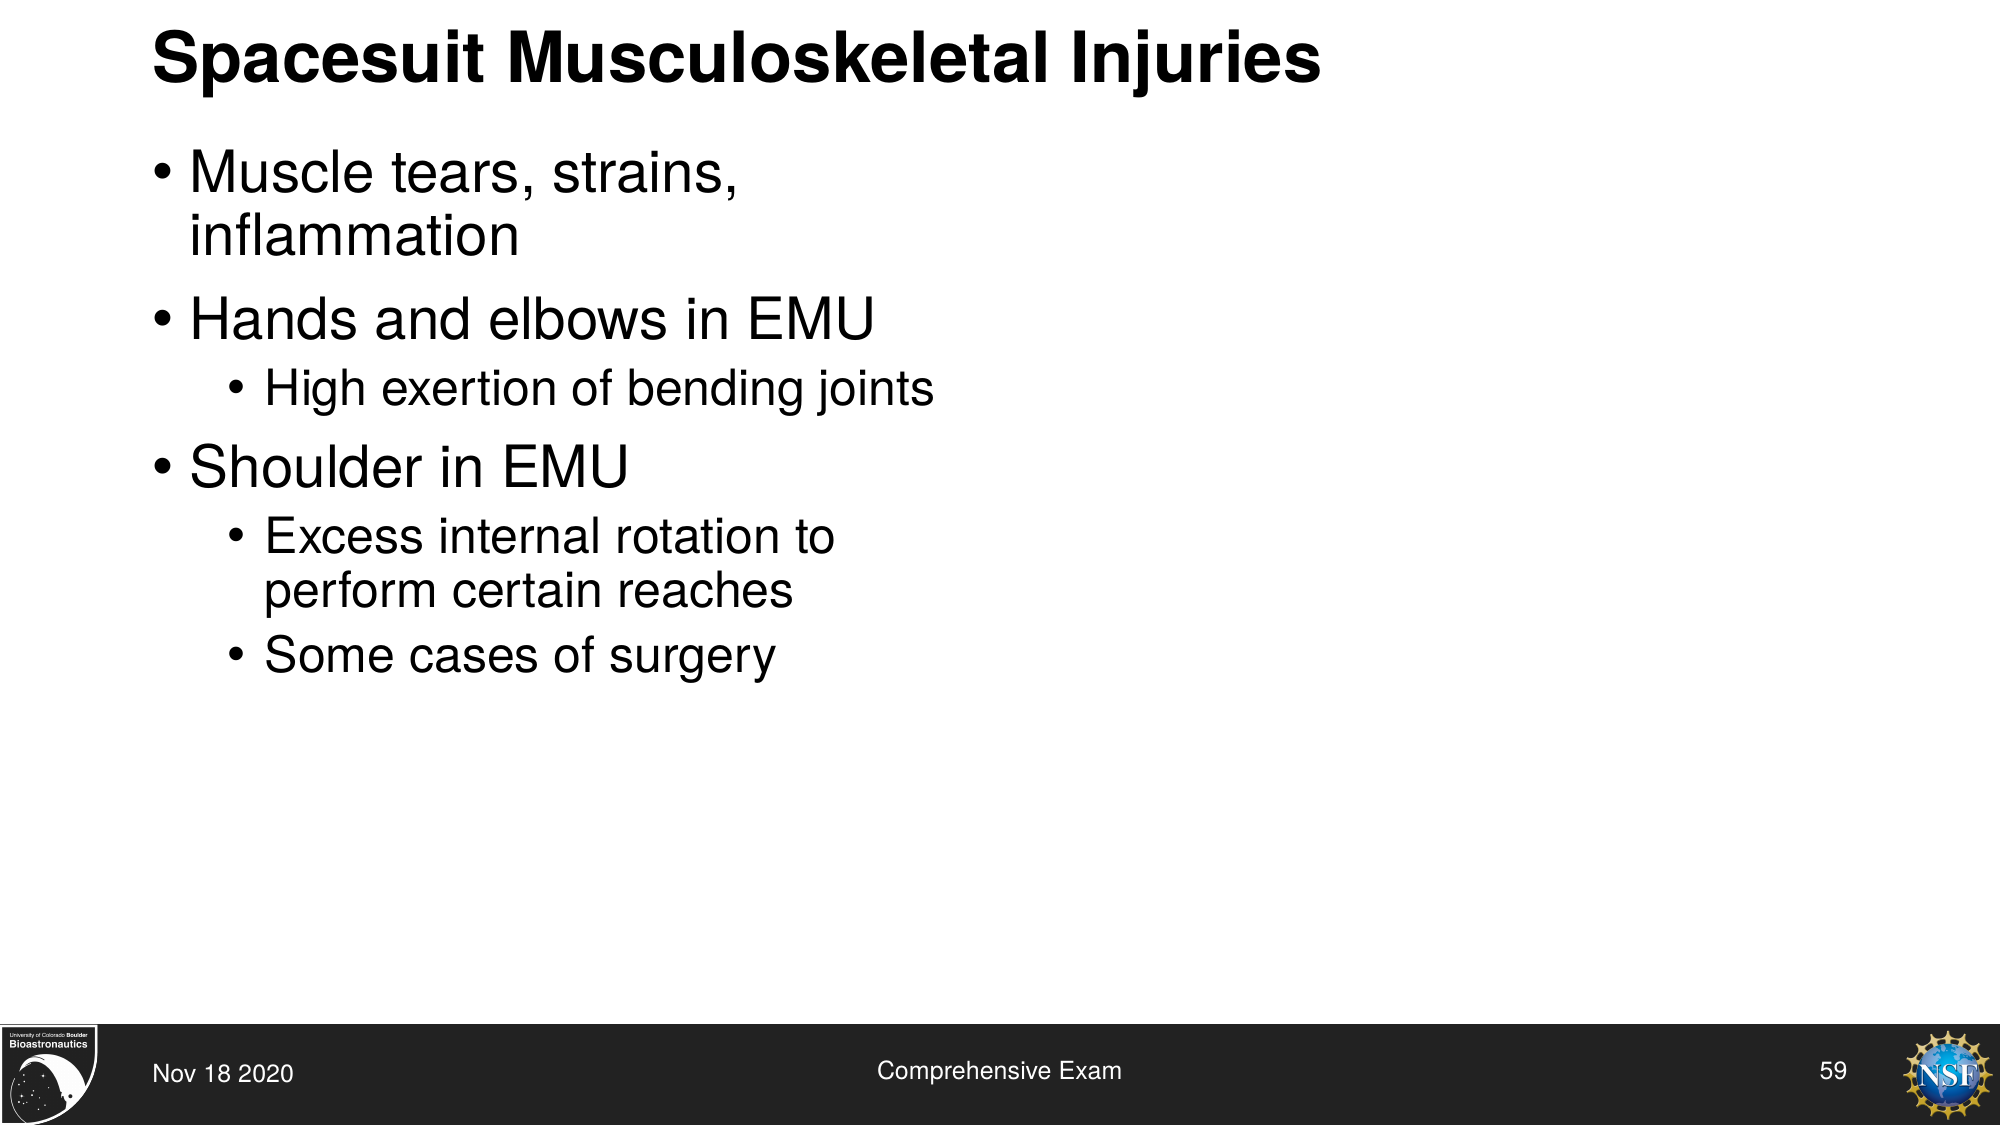

# Spacesuit Musculoskeletal Injuries
Muscle tears, strains, inflammation
Hands and elbows in EMU
High exertion of bending joints
Shoulder in EMU
Excess internal rotation to perform certain reaches
Some cases of surgery

Nov 18 2020
Comprehensive Exam
59